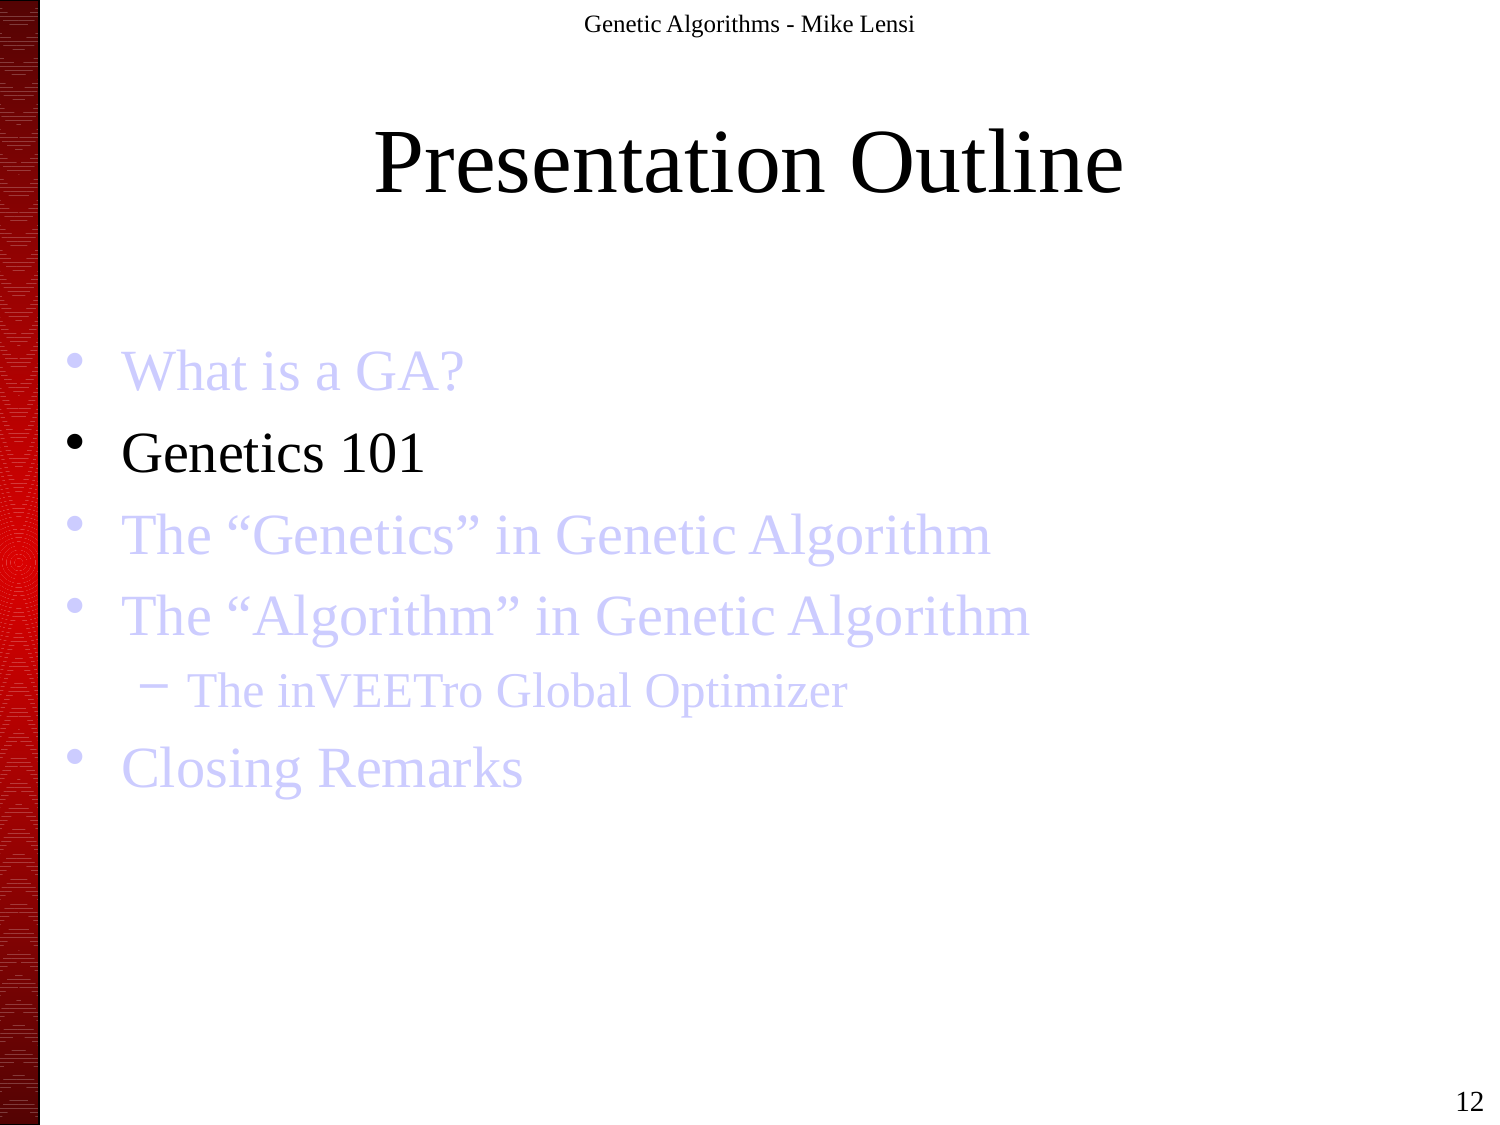

Genetic Algorithms - Mike Lensi
# Presentation Outline
What is a GA?
Genetics 101
The “Genetics” in Genetic Algorithm
The “Algorithm” in Genetic Algorithm
The inVEETro Global Optimizer
Closing Remarks
12